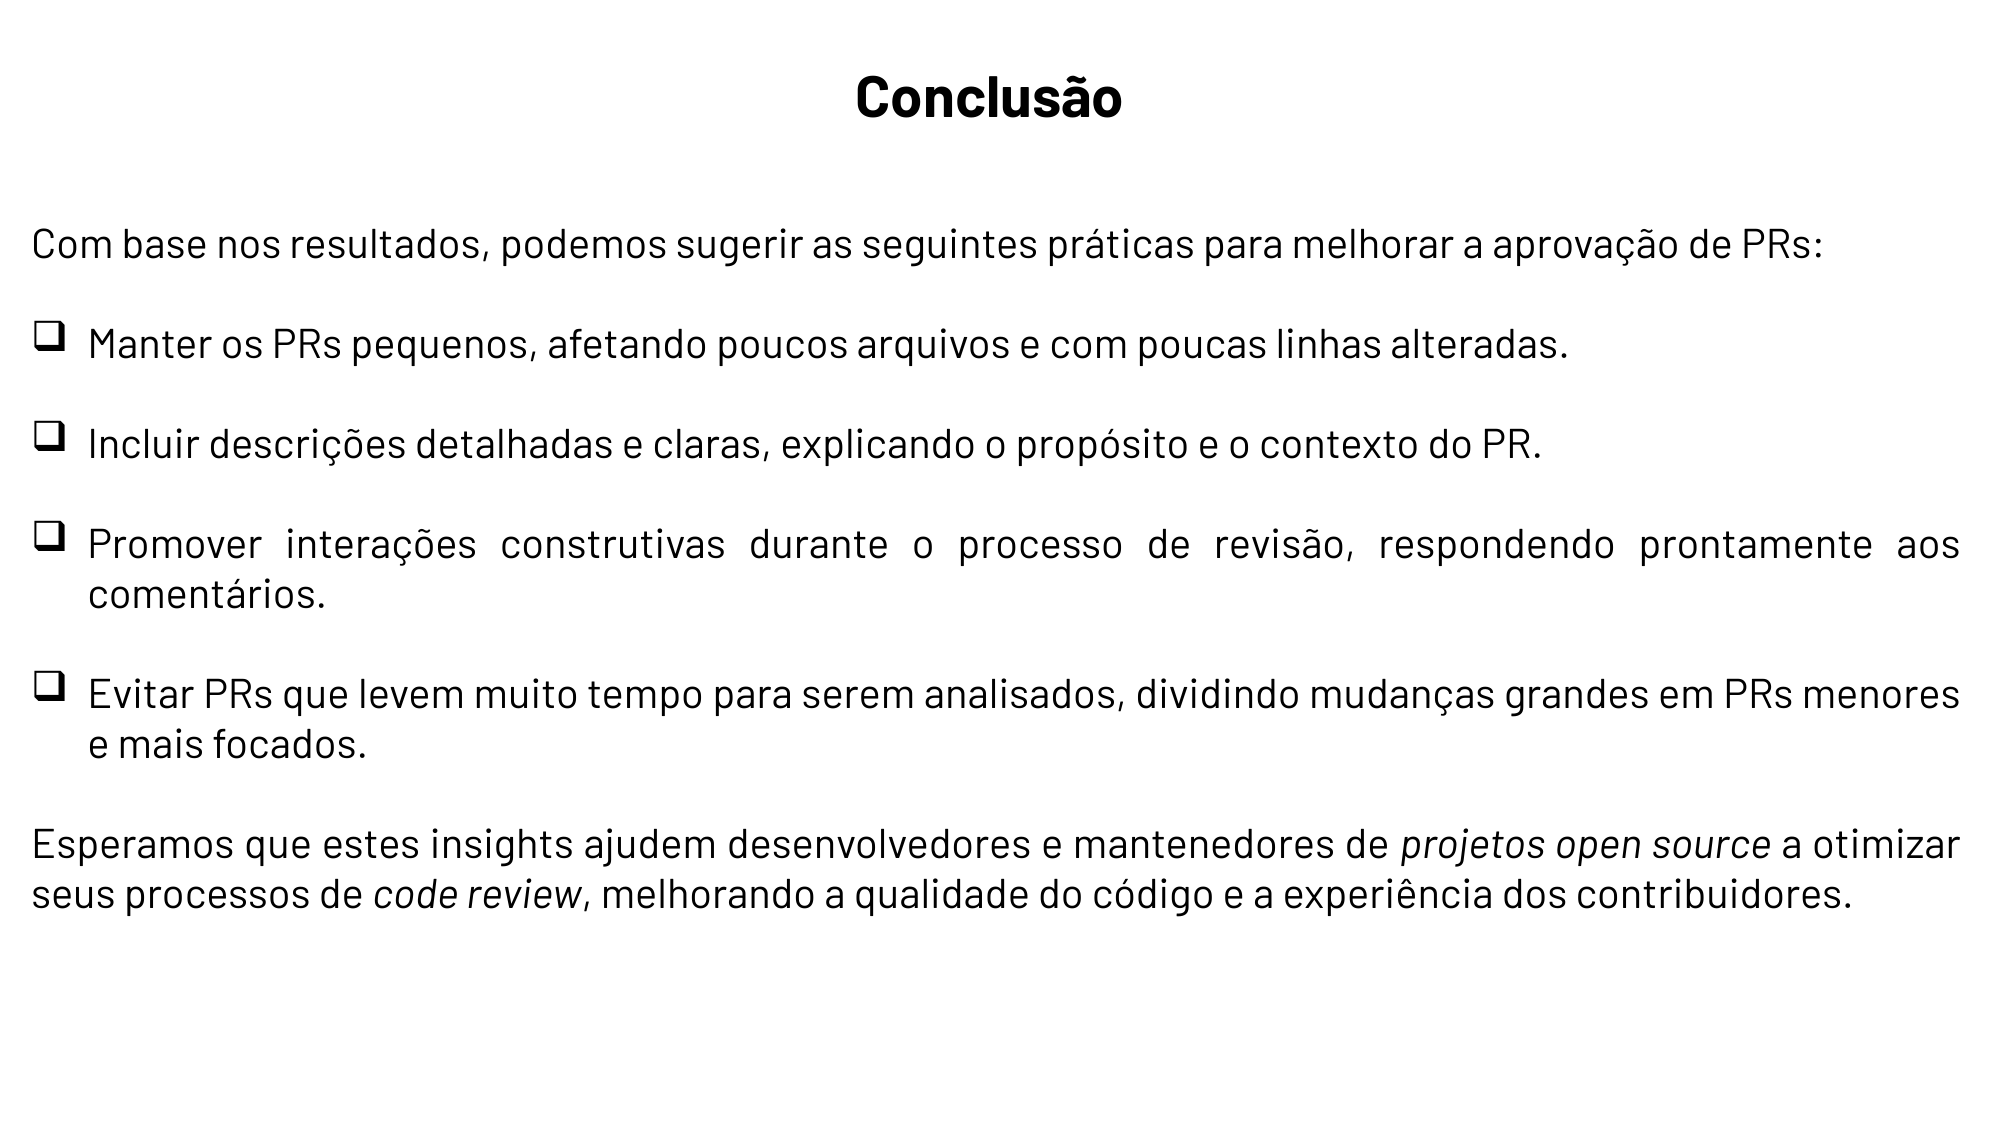

Conclusão

Com base nos resultados, podemos sugerir as seguintes práticas para melhorar a aprovação de PRs:

Manter os PRs pequenos, afetando poucos arquivos e com poucas linhas alteradas.

Incluir descrições detalhadas e claras, explicando o propósito e o contexto do PR.

Promover interações construtivas durante o processo de revisão, respondendo prontamente aos comentários.

Evitar PRs que levem muito tempo para serem analisados, dividindo mudanças grandes em PRs menores e mais focados.

Esperamos que estes insights ajudem desenvolvedores e mantenedores de projetos open source a otimizar seus processos de code review, melhorando a qualidade do código e a experiência dos contribuidores.